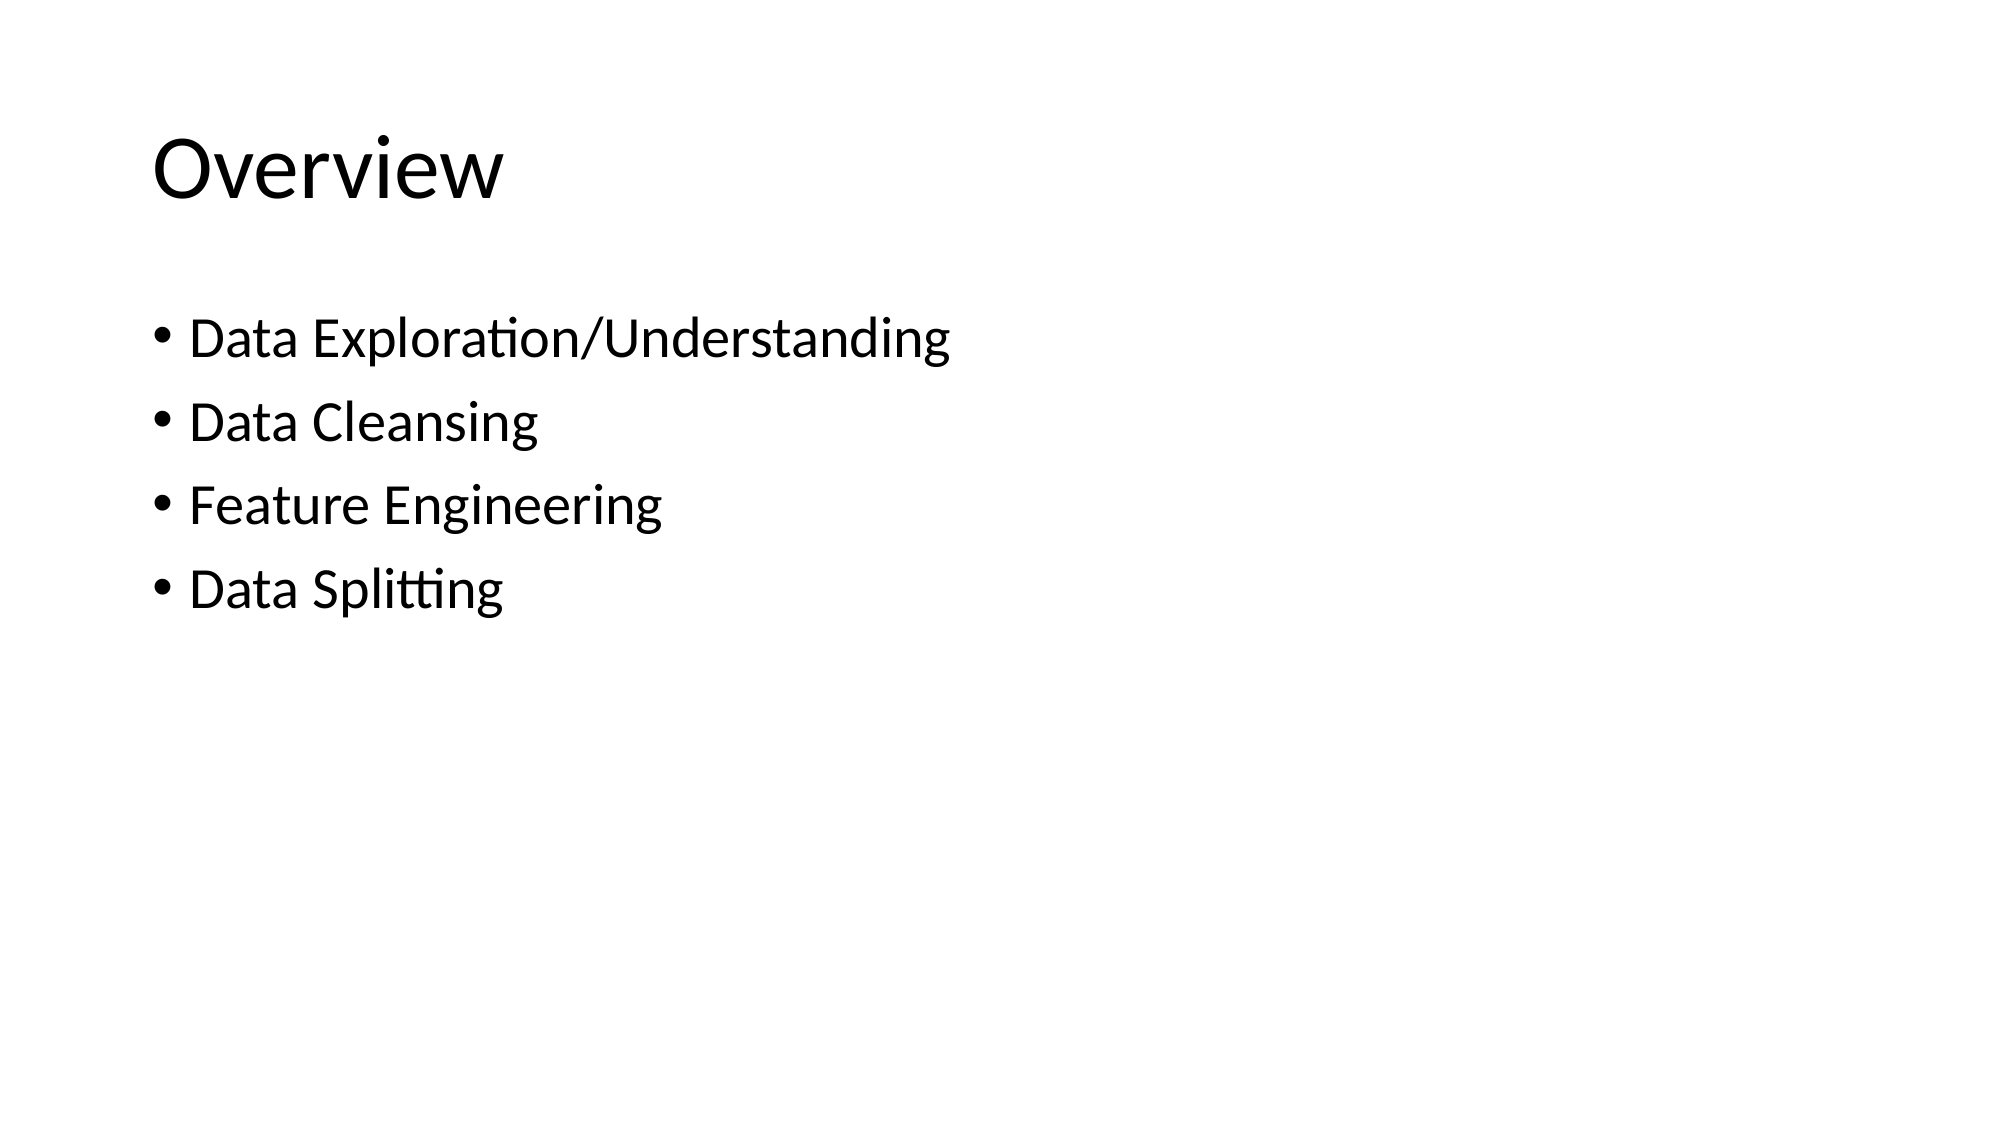

# Overview
Data Exploration/Understanding
Data Cleansing
Feature Engineering
Data Splitting